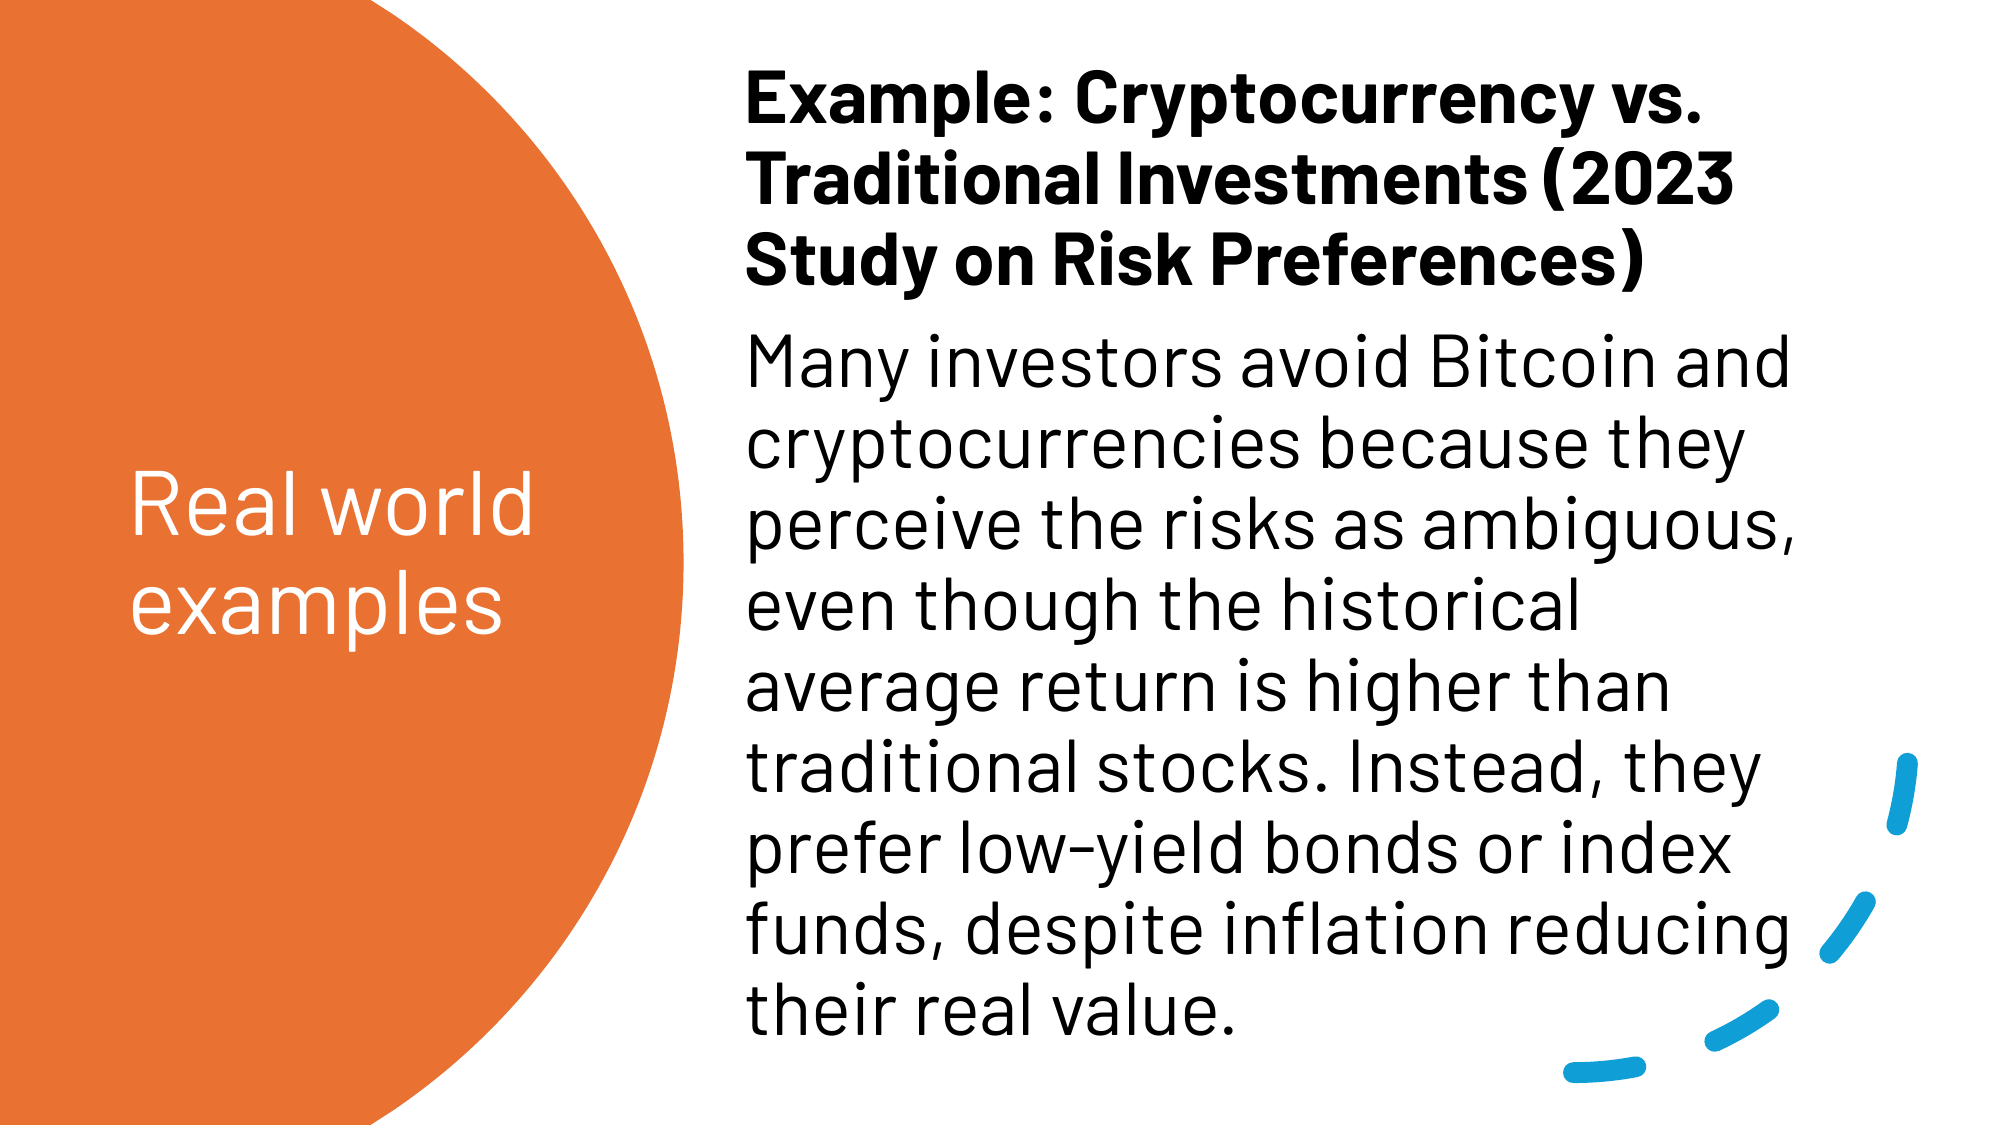

Example: Cryptocurrency vs. Traditional Investments (2023 Study on Risk Preferences)
Many investors avoid Bitcoin and cryptocurrencies because they perceive the risks as ambiguous, even though the historical average return is higher than traditional stocks. Instead, they prefer low-yield bonds or index funds, despite inflation reducing their real value.
# Real world examples